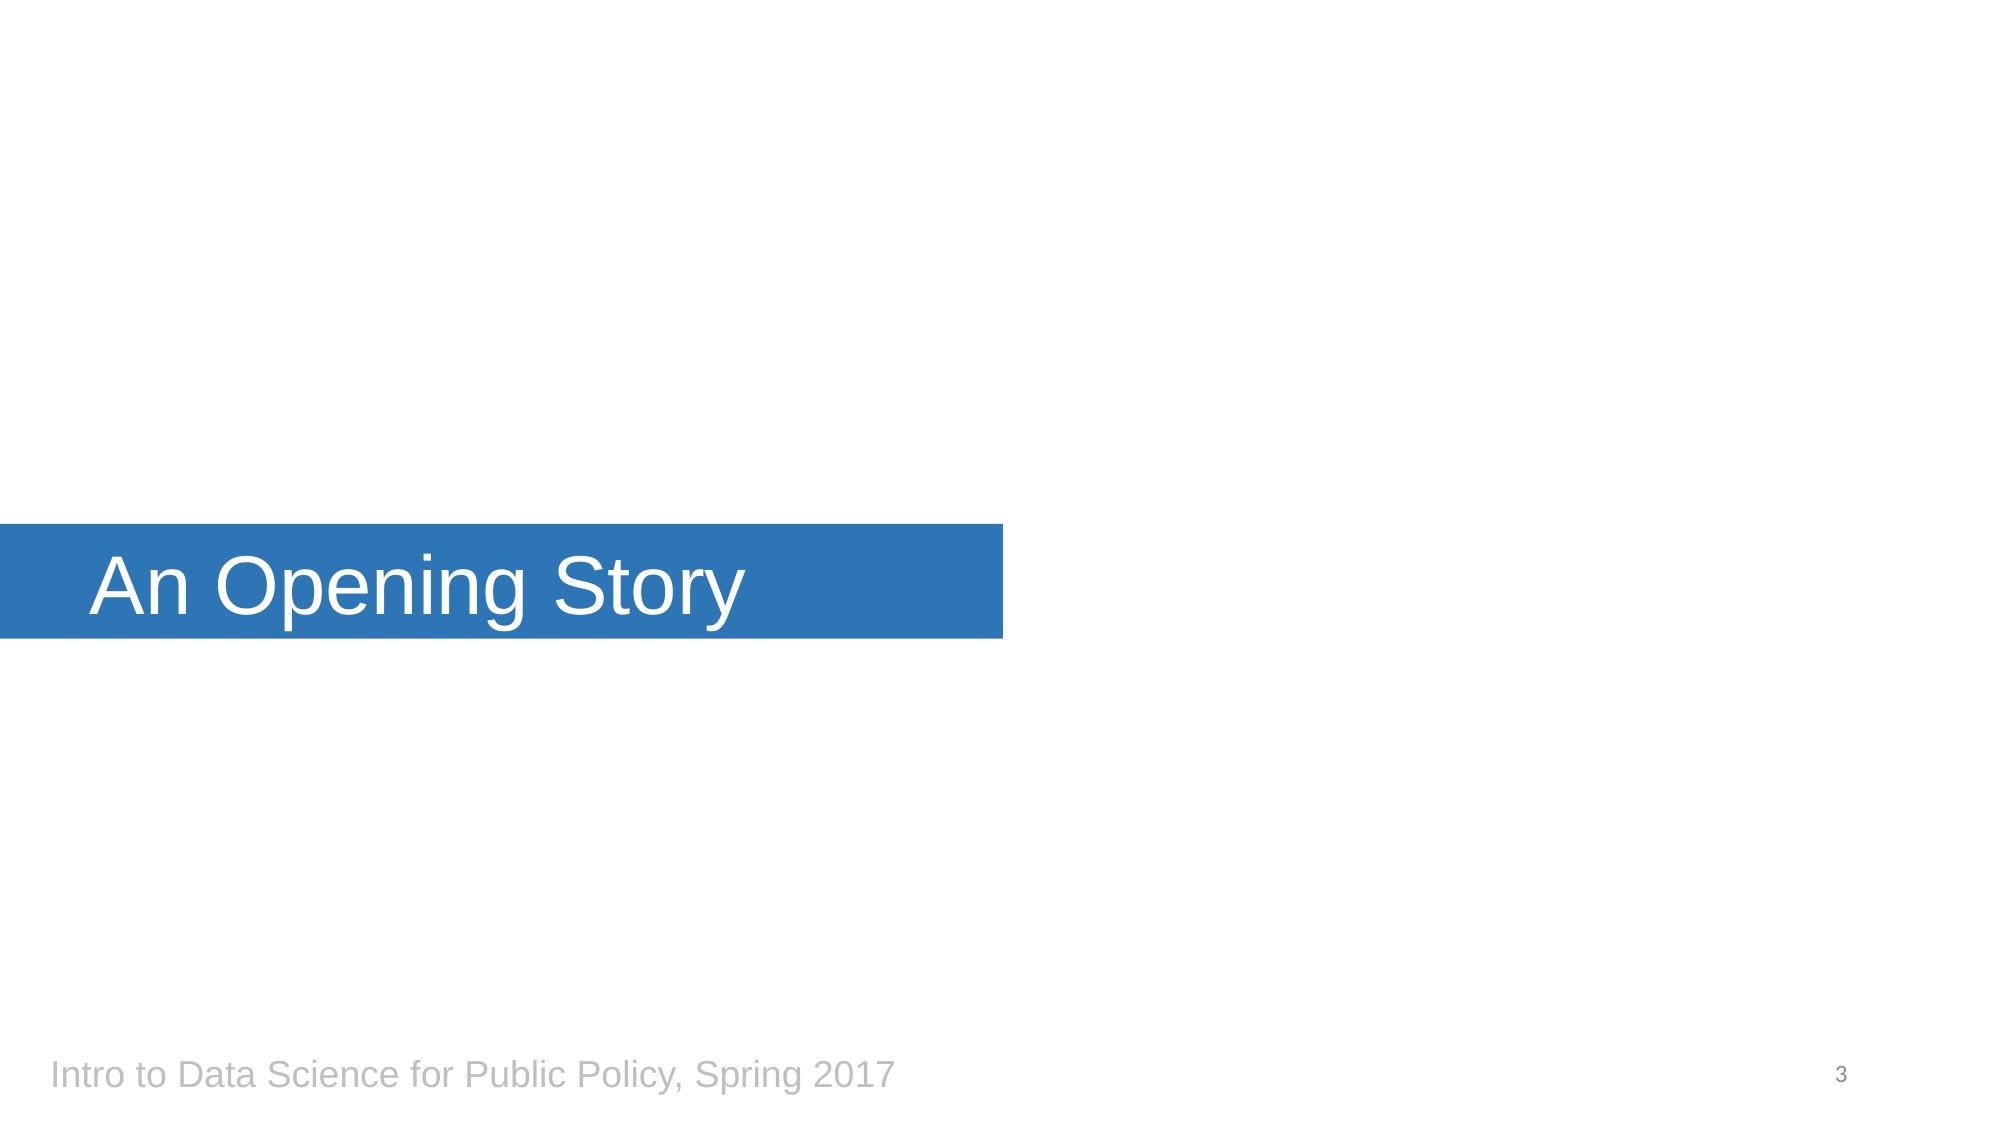

An Opening Story
Intro to Data Science for Public Policy, Spring 2017
3